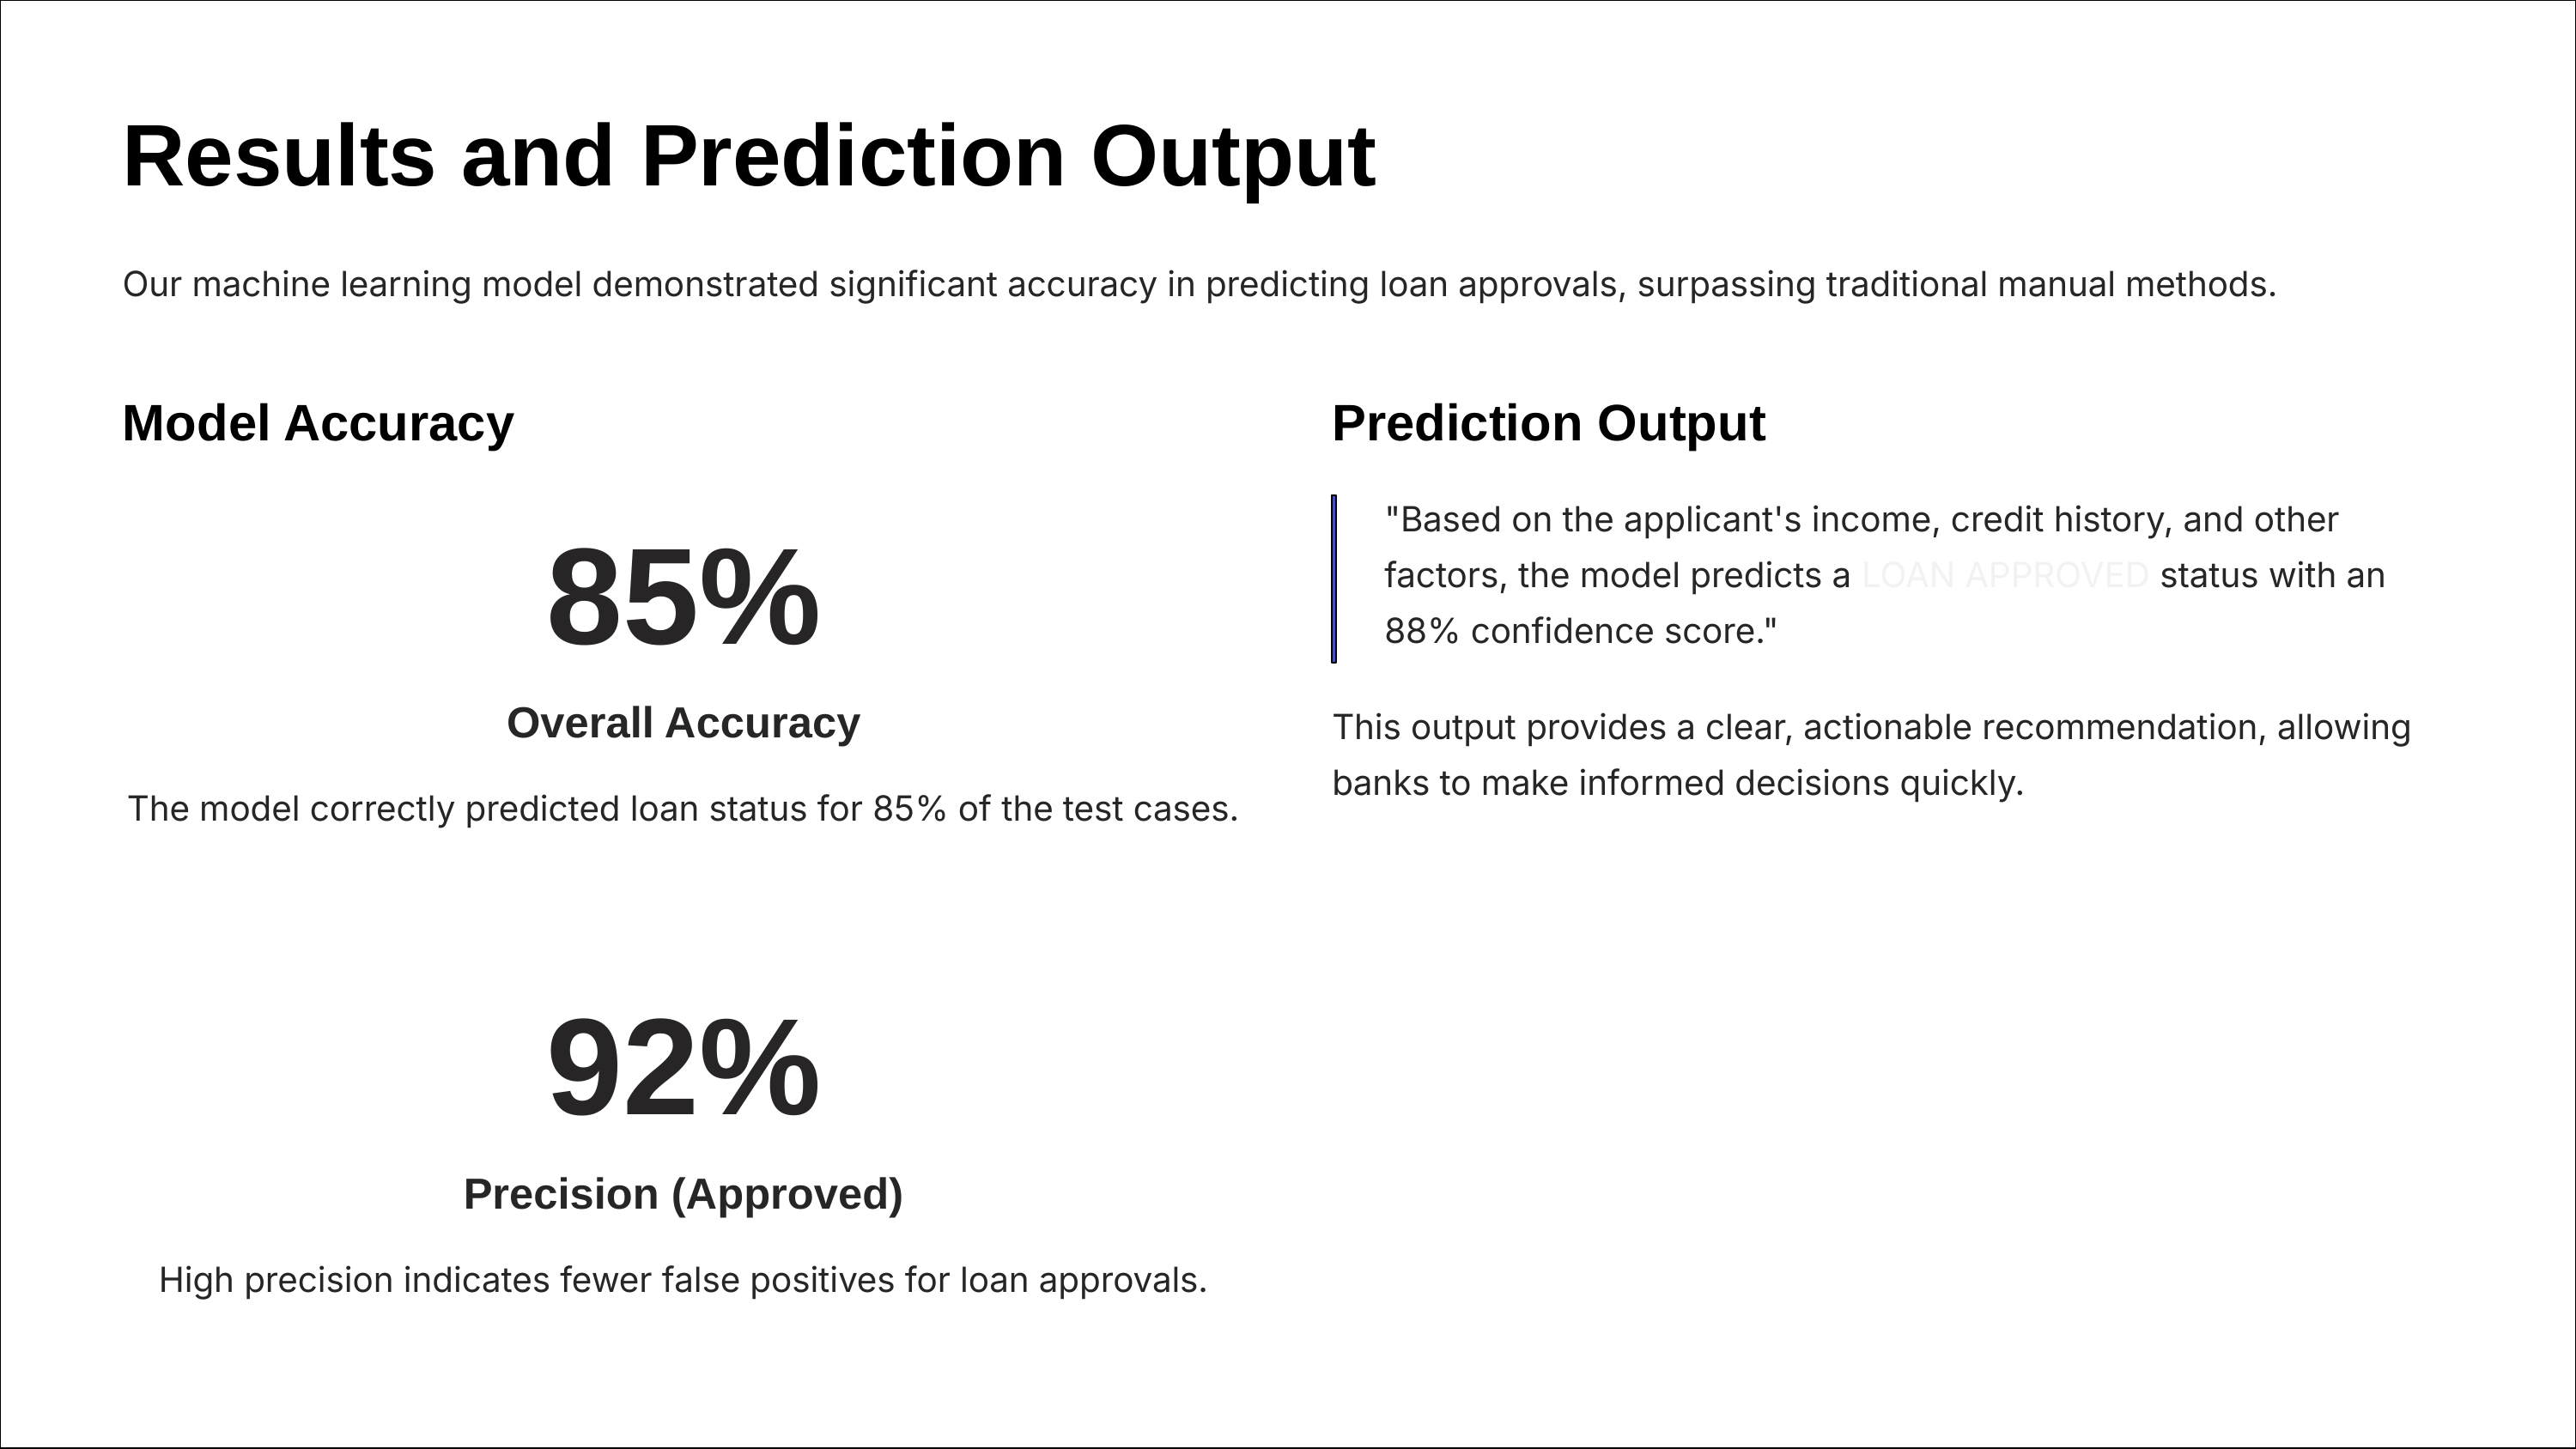

Results and Prediction Output
Our machine learning model demonstrated significant accuracy in predicting loan approvals, surpassing traditional manual methods.
Model Accuracy
Prediction Output
"Based on the applicant's income, credit history, and other factors, the model predicts a LOAN APPROVED status with an 88% confidence score."

85%
This output provides a clear, actionable recommendation, allowing banks to make informed decisions quickly.
Overall Accuracy
The model correctly predicted loan status for 85% of the test cases.
92%
Precision (Approved)
High precision indicates fewer false positives for loan approvals.